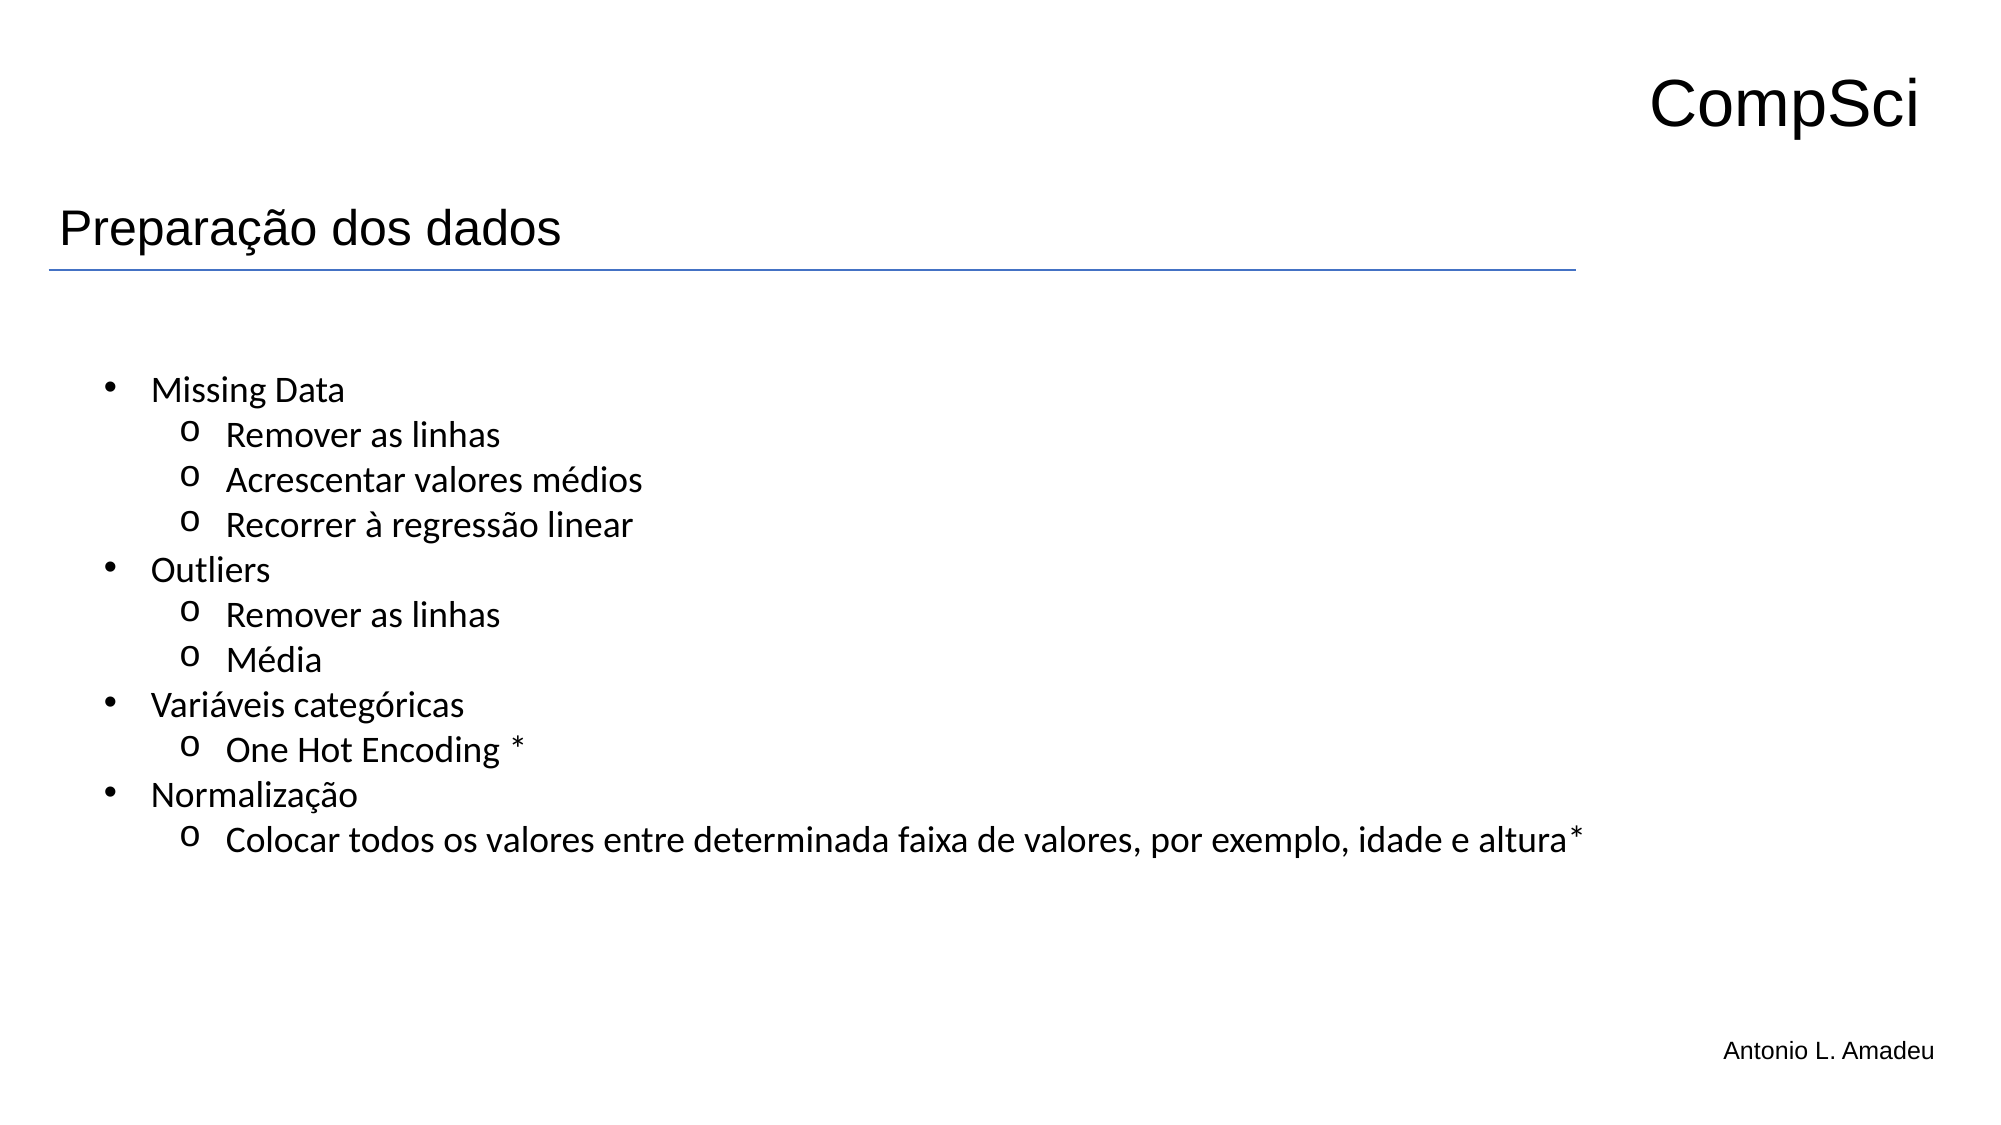

CompSci
Preparação dos dados
Missing Data
Remover as linhas
Acrescentar valores médios
Recorrer à regressão linear
Outliers
Remover as linhas
Média
Variáveis categóricas
One Hot Encoding *
Normalização
Colocar todos os valores entre determinada faixa de valores, por exemplo, idade e altura*

Antonio L. Amadeu